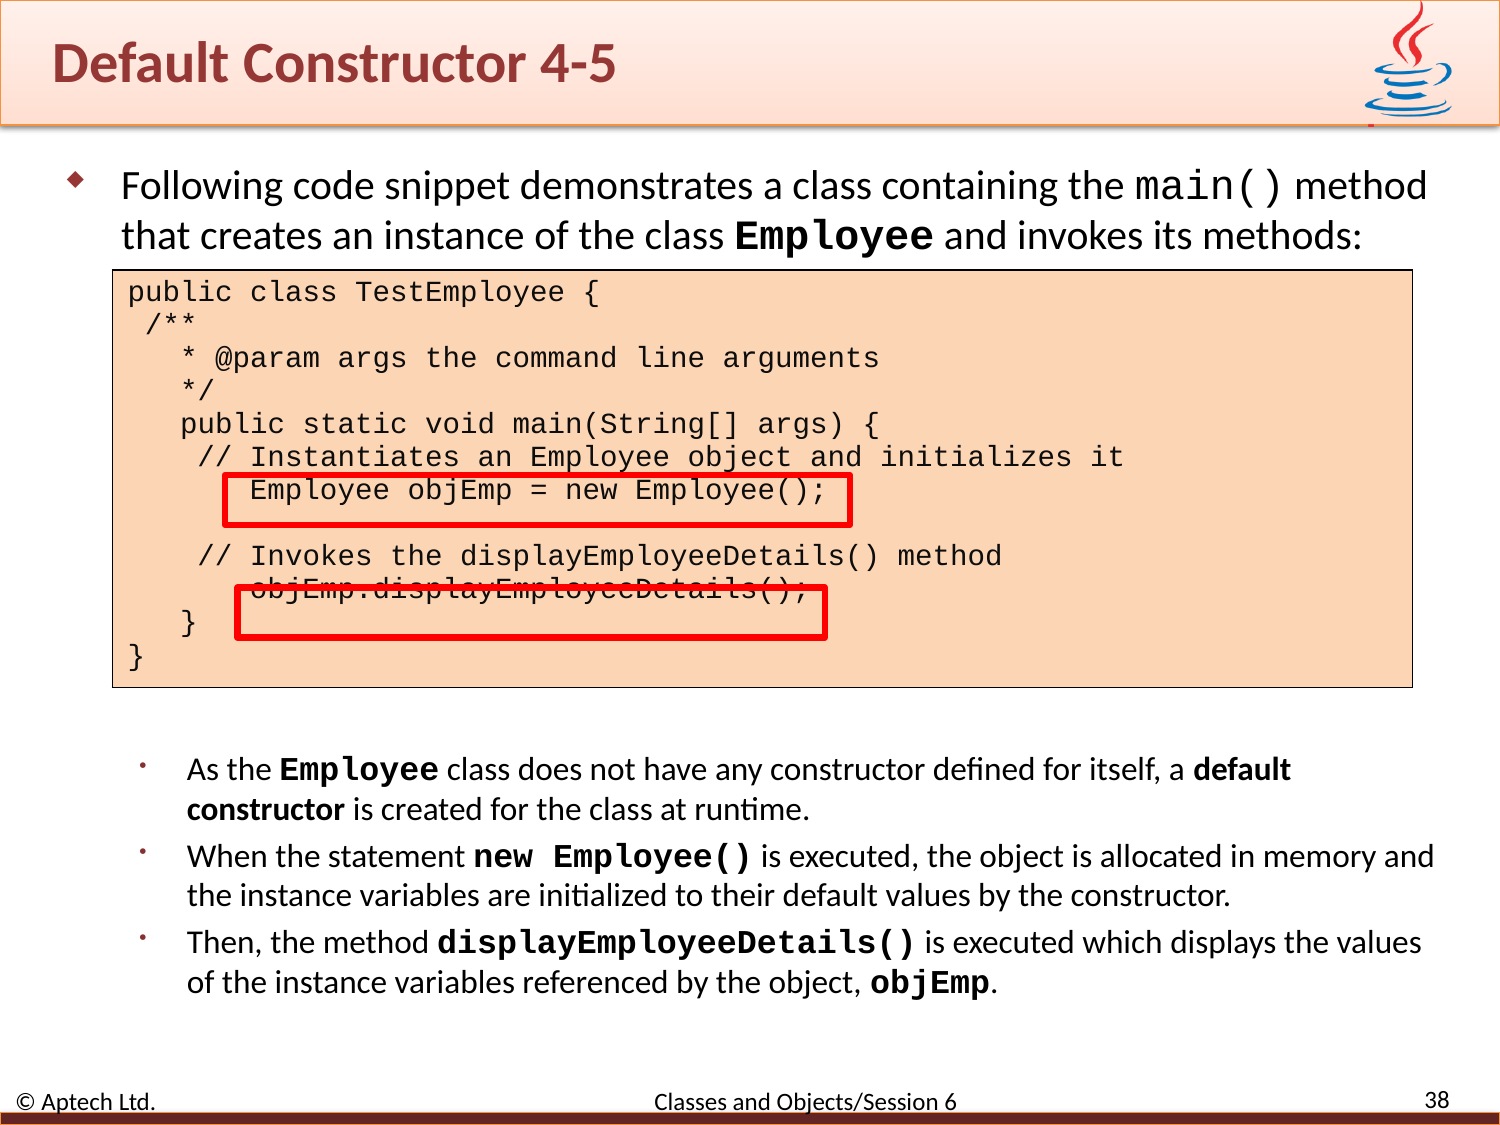

# Default Constructor 4-5
Following code snippet demonstrates a class containing the main() method that creates an instance of the class Employee and invokes its methods:

As the Employee class does not have any constructor defined for itself, a default constructor is created for the class at runtime.
When the statement new Employee() is executed, the object is allocated in memory and the instance variables are initialized to their default values by the constructor.
Then, the method displayEmployeeDetails() is executed which displays the values of the instance variables referenced by the object, objEmp.
| public class TestEmployee { /\*\* \* @param args the command line arguments \*/ public static void main(String[] args) { // Instantiates an Employee object and initializes it Employee objEmp = new Employee(); // Invokes the displayEmployeeDetails() method objEmp.displayEmployeeDetails(); } } |
| --- |

38
© Aptech Ltd.                                                                                       Classes and Objects/Session 6